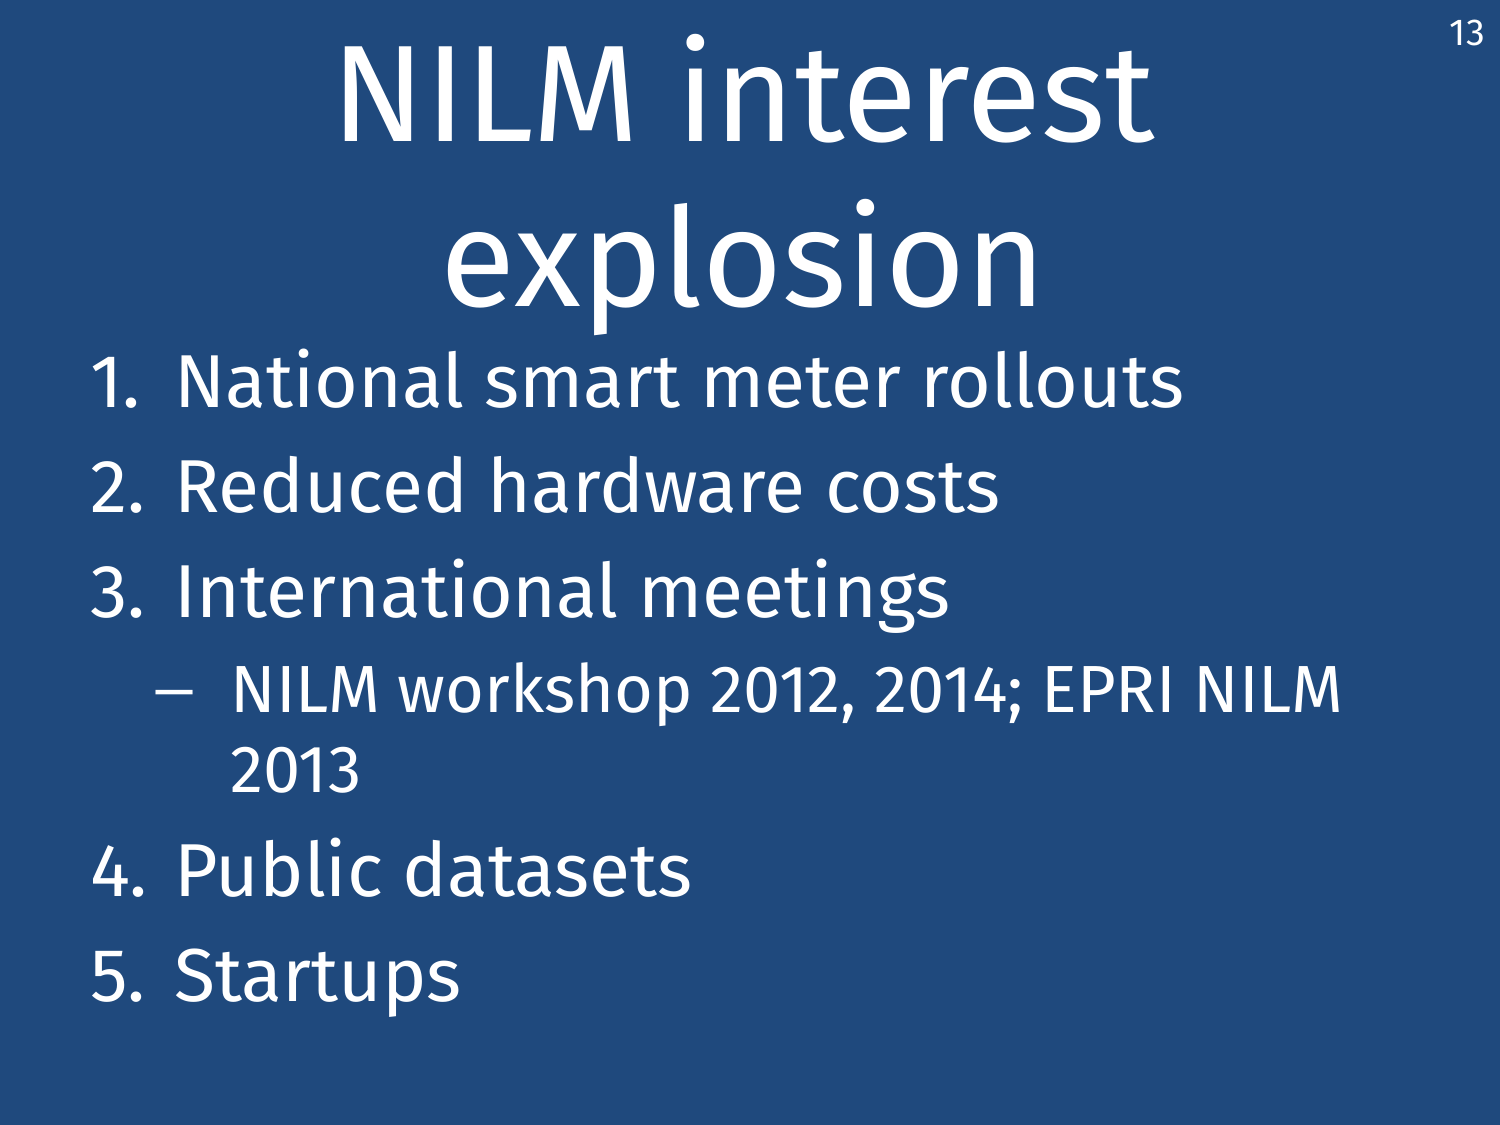

13
# NILM interest explosion
National smart meter rollouts
Reduced hardware costs
International meetings
NILM workshop 2012, 2014; EPRI NILM 2013
Public datasets
Startups